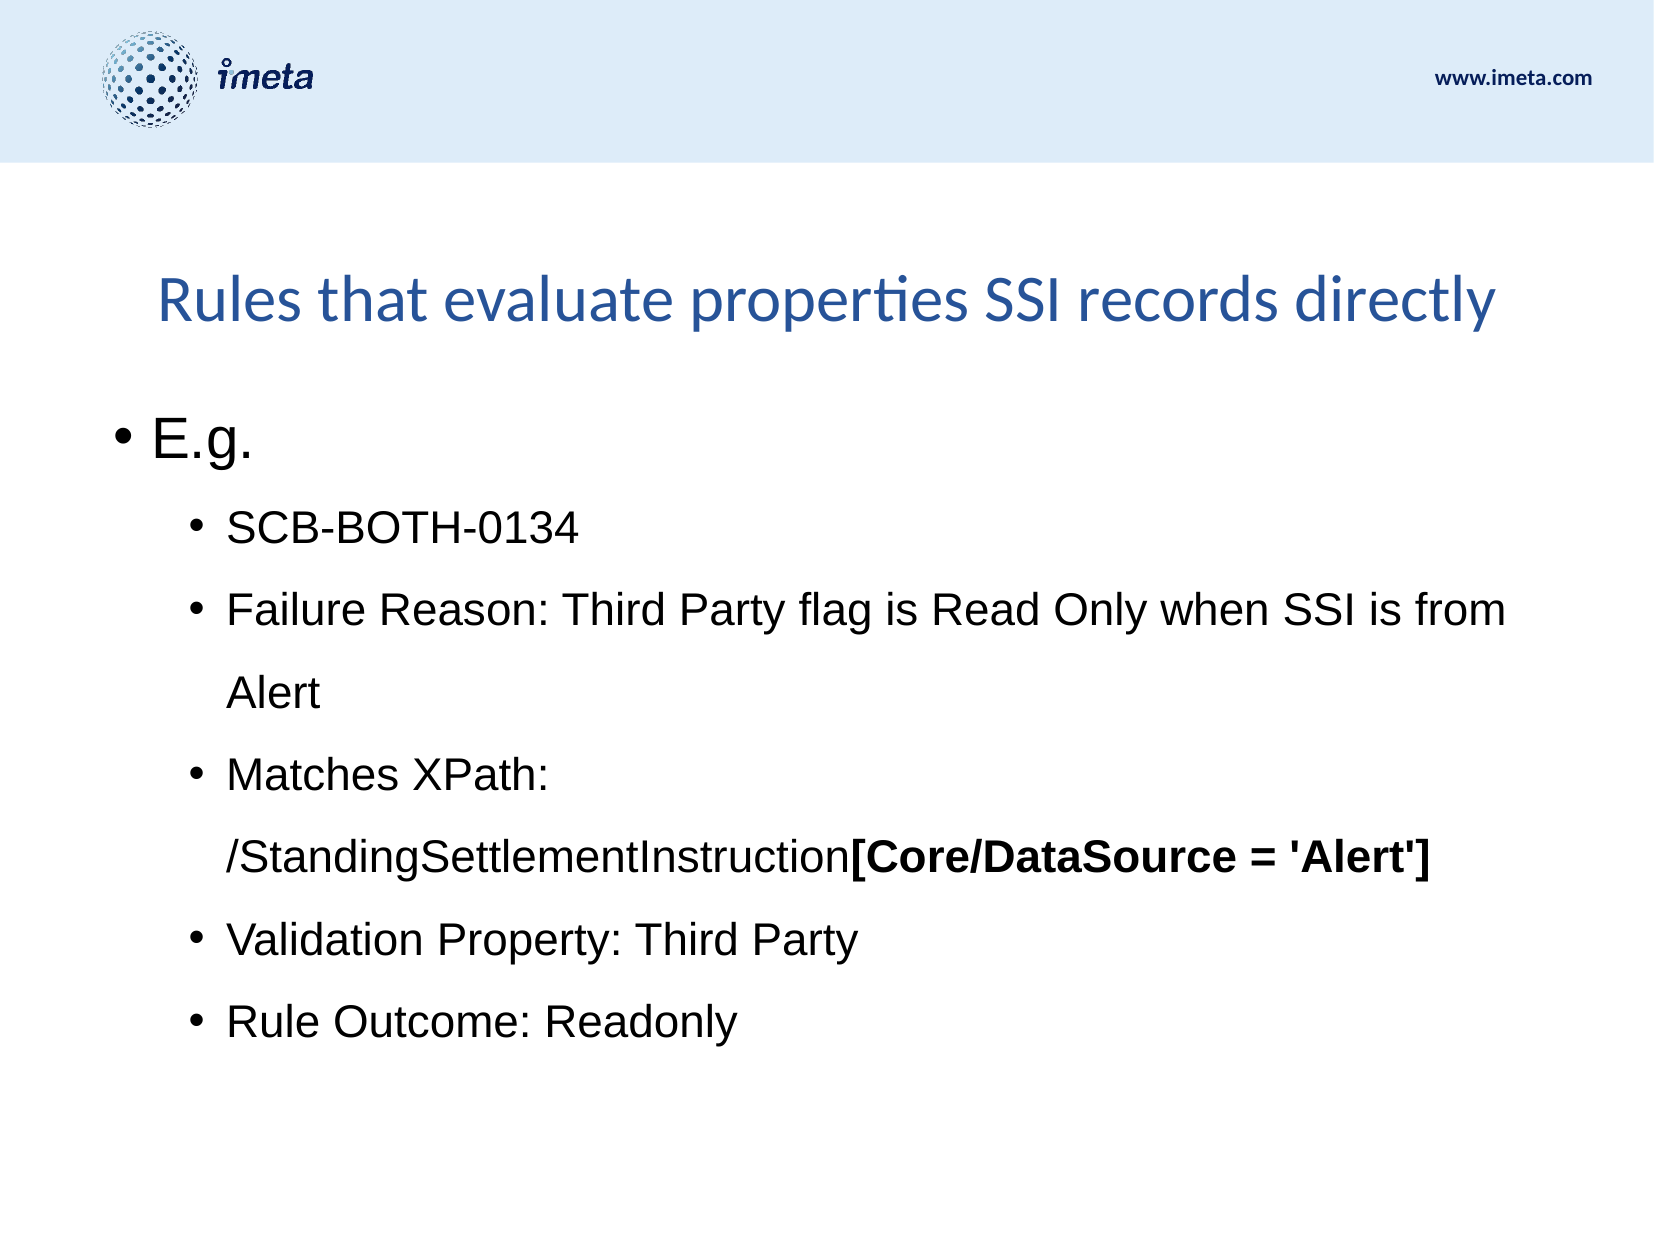

# Rules that evaluate properties SSI records directly
E.g.
SCB-BOTH-0134
Failure Reason: Third Party flag is Read Only when SSI is from Alert
Matches XPath: /StandingSettlementInstruction[Core/DataSource = 'Alert']
Validation Property: Third Party
Rule Outcome: Readonly